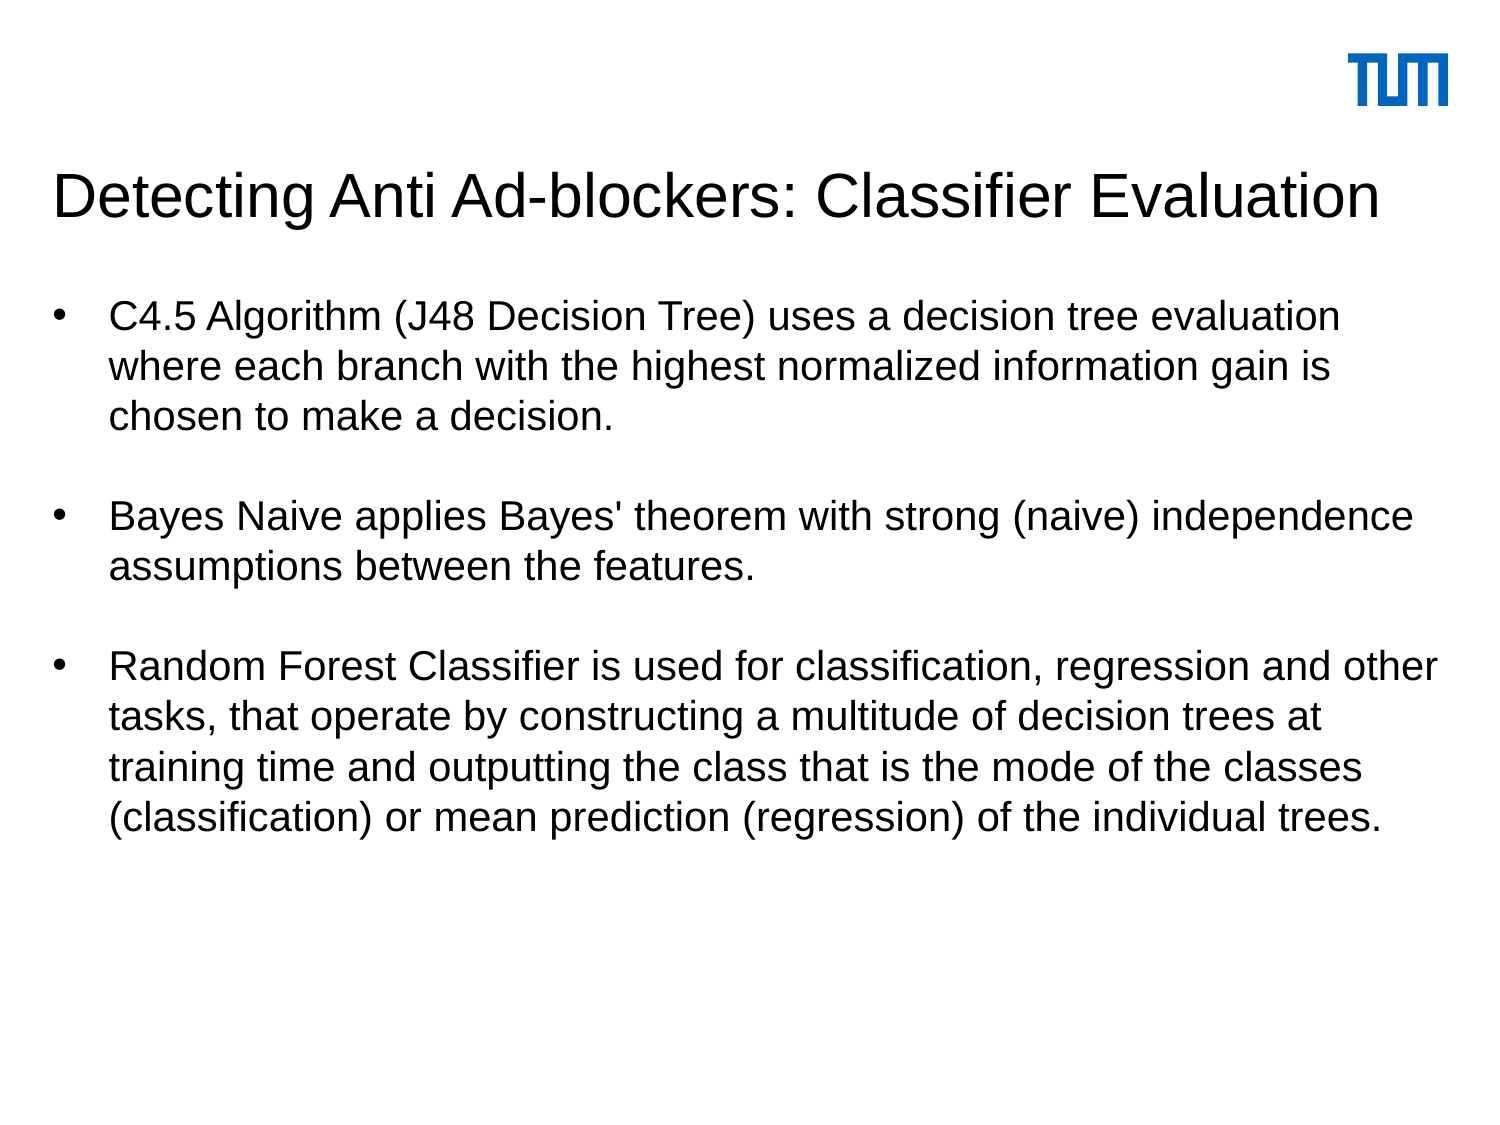

# Detecting Anti Ad-blockers: Classifier Evaluation
C4.5 Algorithm (J48 Decision Tree) uses a decision tree evaluation where each branch with the highest normalized information gain is chosen to make a decision.

Bayes Naive applies Bayes' theorem with strong (naive) independence assumptions between the features.

Random Forest Classifier is used for classification, regression and other tasks, that operate by constructing a multitude of decision trees at training time and outputting the class that is the mode of the classes (classification) or mean prediction (regression) of the individual trees.